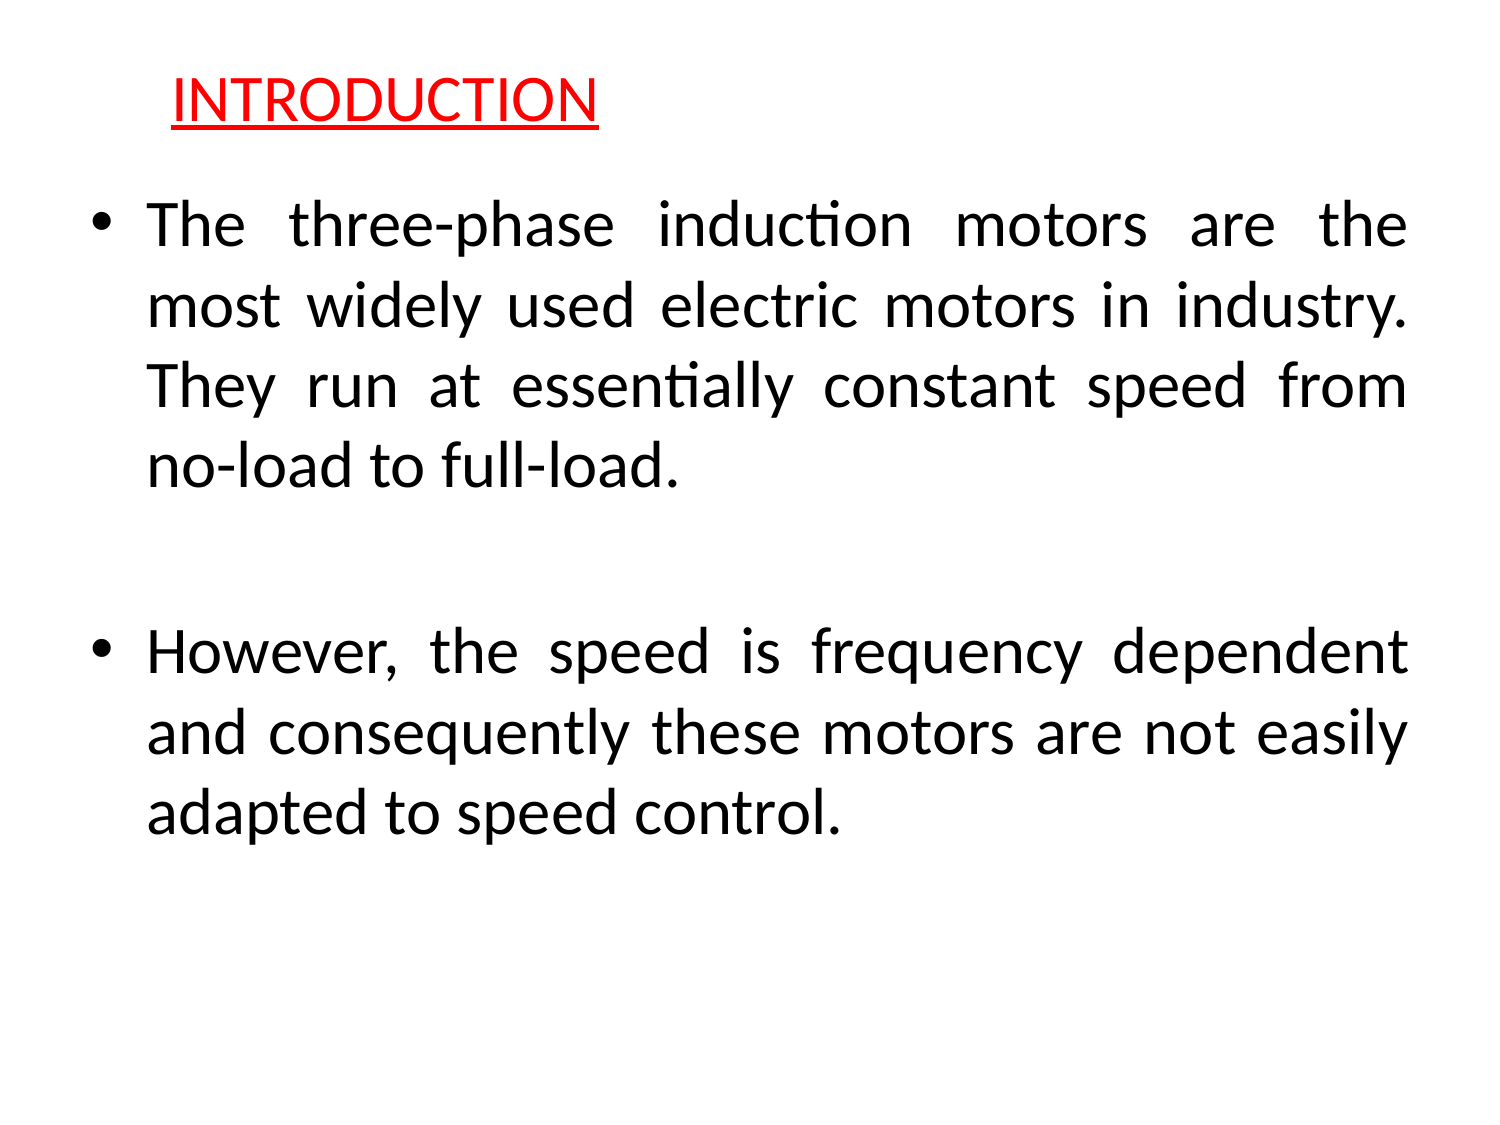

INTRODUCTION
The three-phase induction motors are the most widely used electric motors in industry. They run at essentially constant speed from no-load to full-load.

However, the speed is frequency dependent and consequently these motors are not easily adapted to speed control.